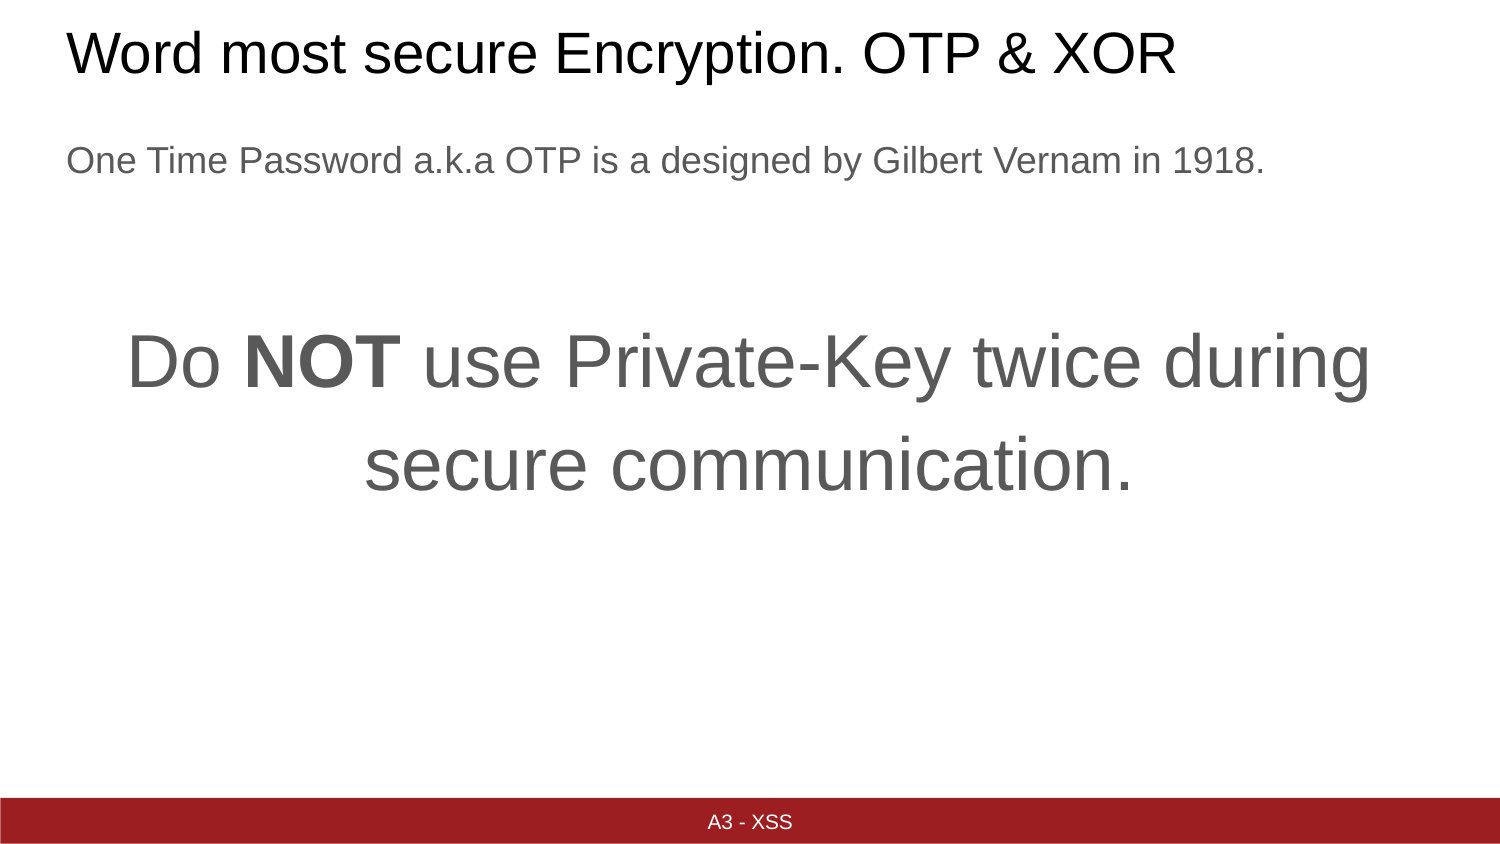

# Word most secure Encryption. OTP & XOR
One Time Password a.k.a OTP is a designed by Gilbert Vernam in 1918.

Do NOT use Private-Key twice during secure communication.